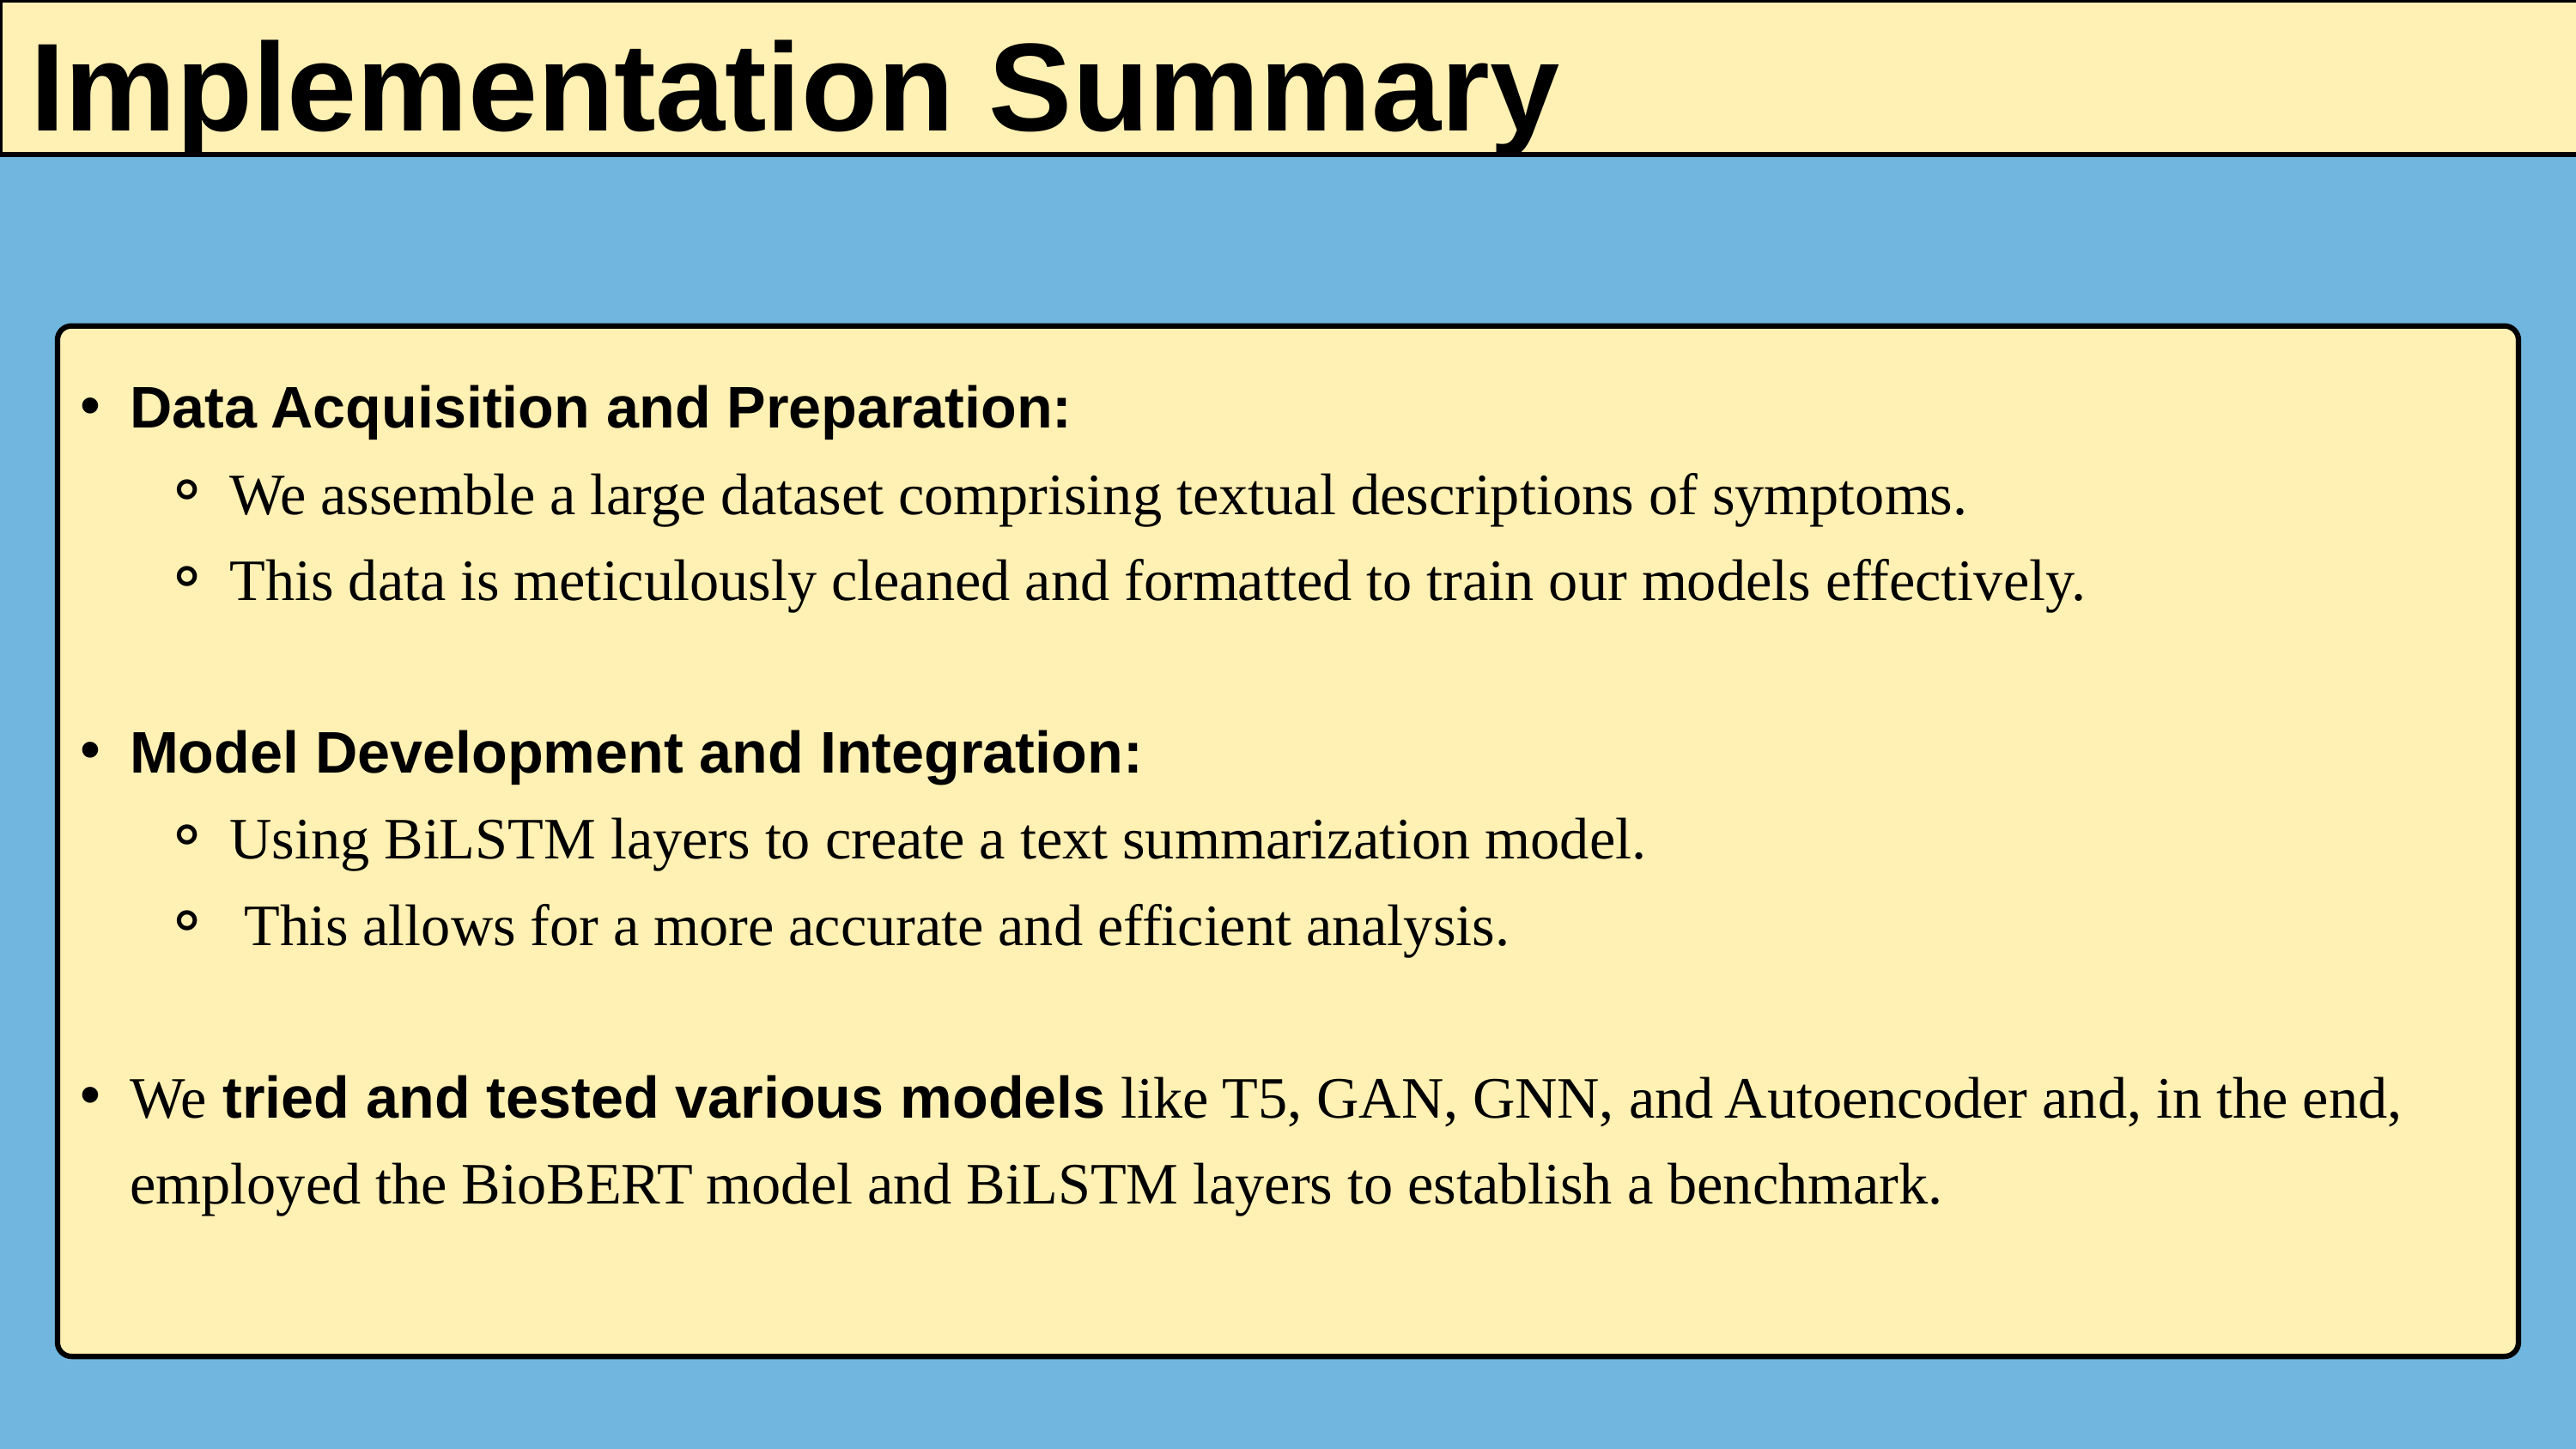

Implementation Summary

Data Acquisition and Preparation:
We assemble a large dataset comprising textual descriptions of symptoms.
This data is meticulously cleaned and formatted to train our models effectively.

Model Development and Integration:
Using BiLSTM layers to create a text summarization model.
 This allows for a more accurate and efficient analysis.

We tried and tested various models like T5, GAN, GNN, and Autoencoder and, in the end, employed the BioBERT model and BiLSTM layers to establish a benchmark.